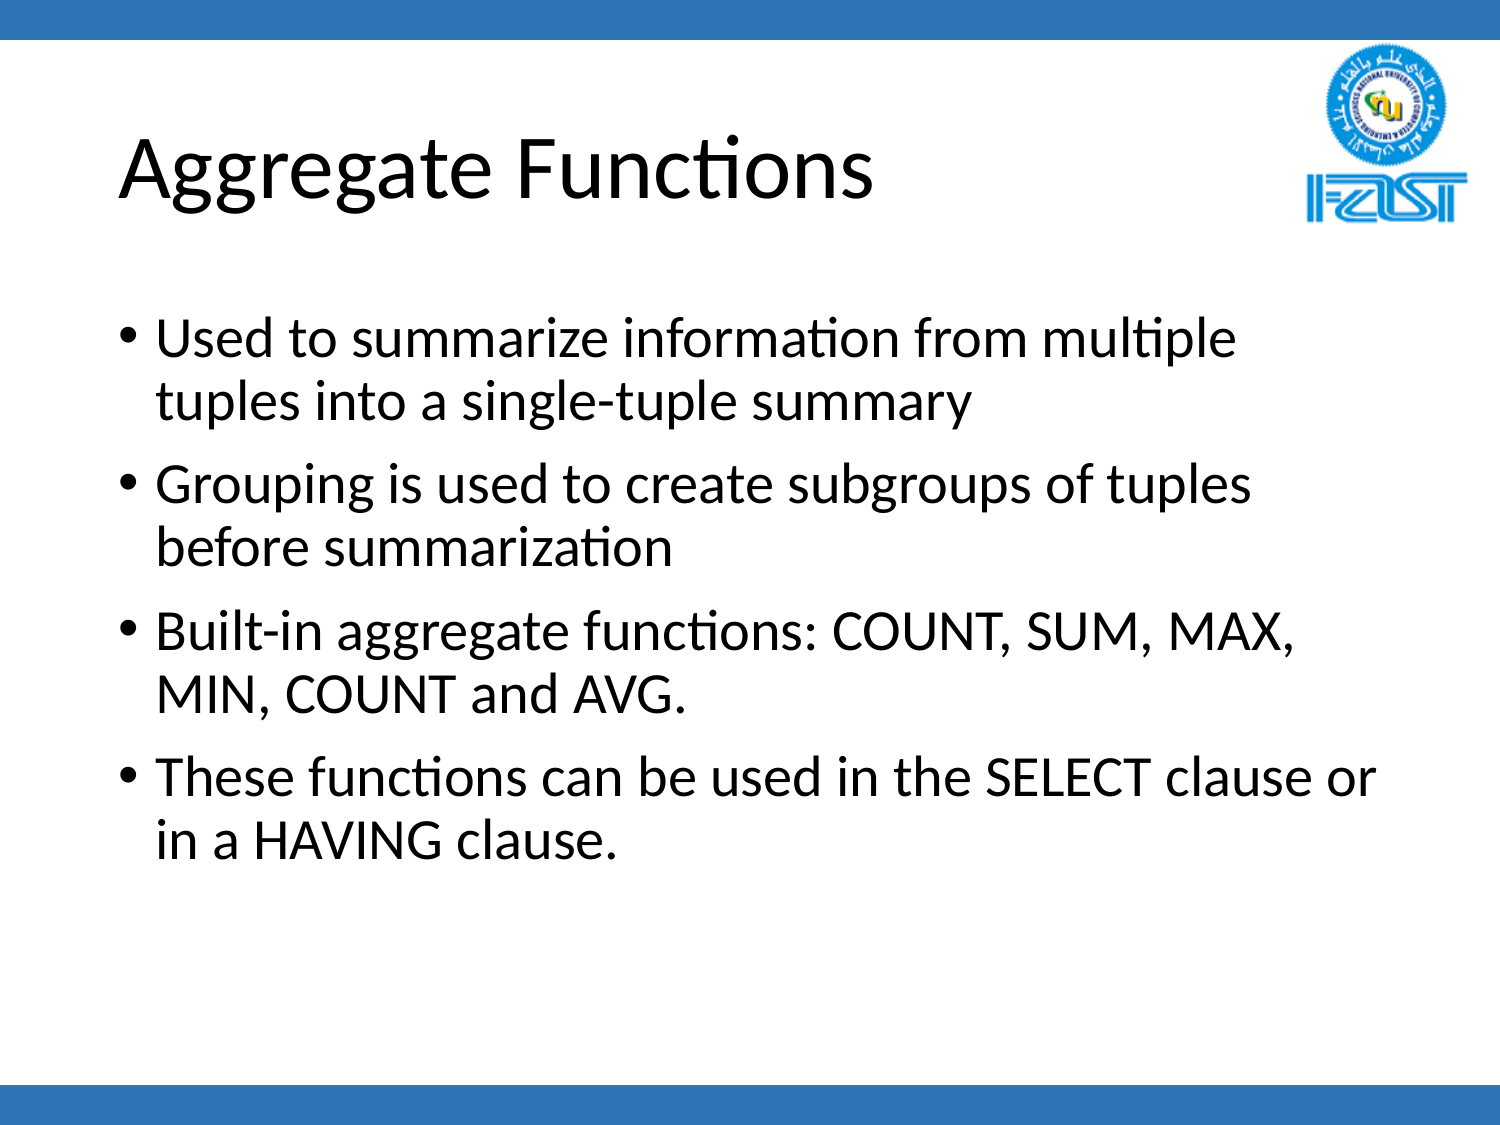

# Aggregate Functions
Used to summarize information from multiple tuples into a single-tuple summary
Grouping is used to create subgroups of tuples before summarization
Built-in aggregate functions: COUNT, SUM, MAX, MIN, COUNT and AVG.
These functions can be used in the SELECT clause or in a HAVING clause.